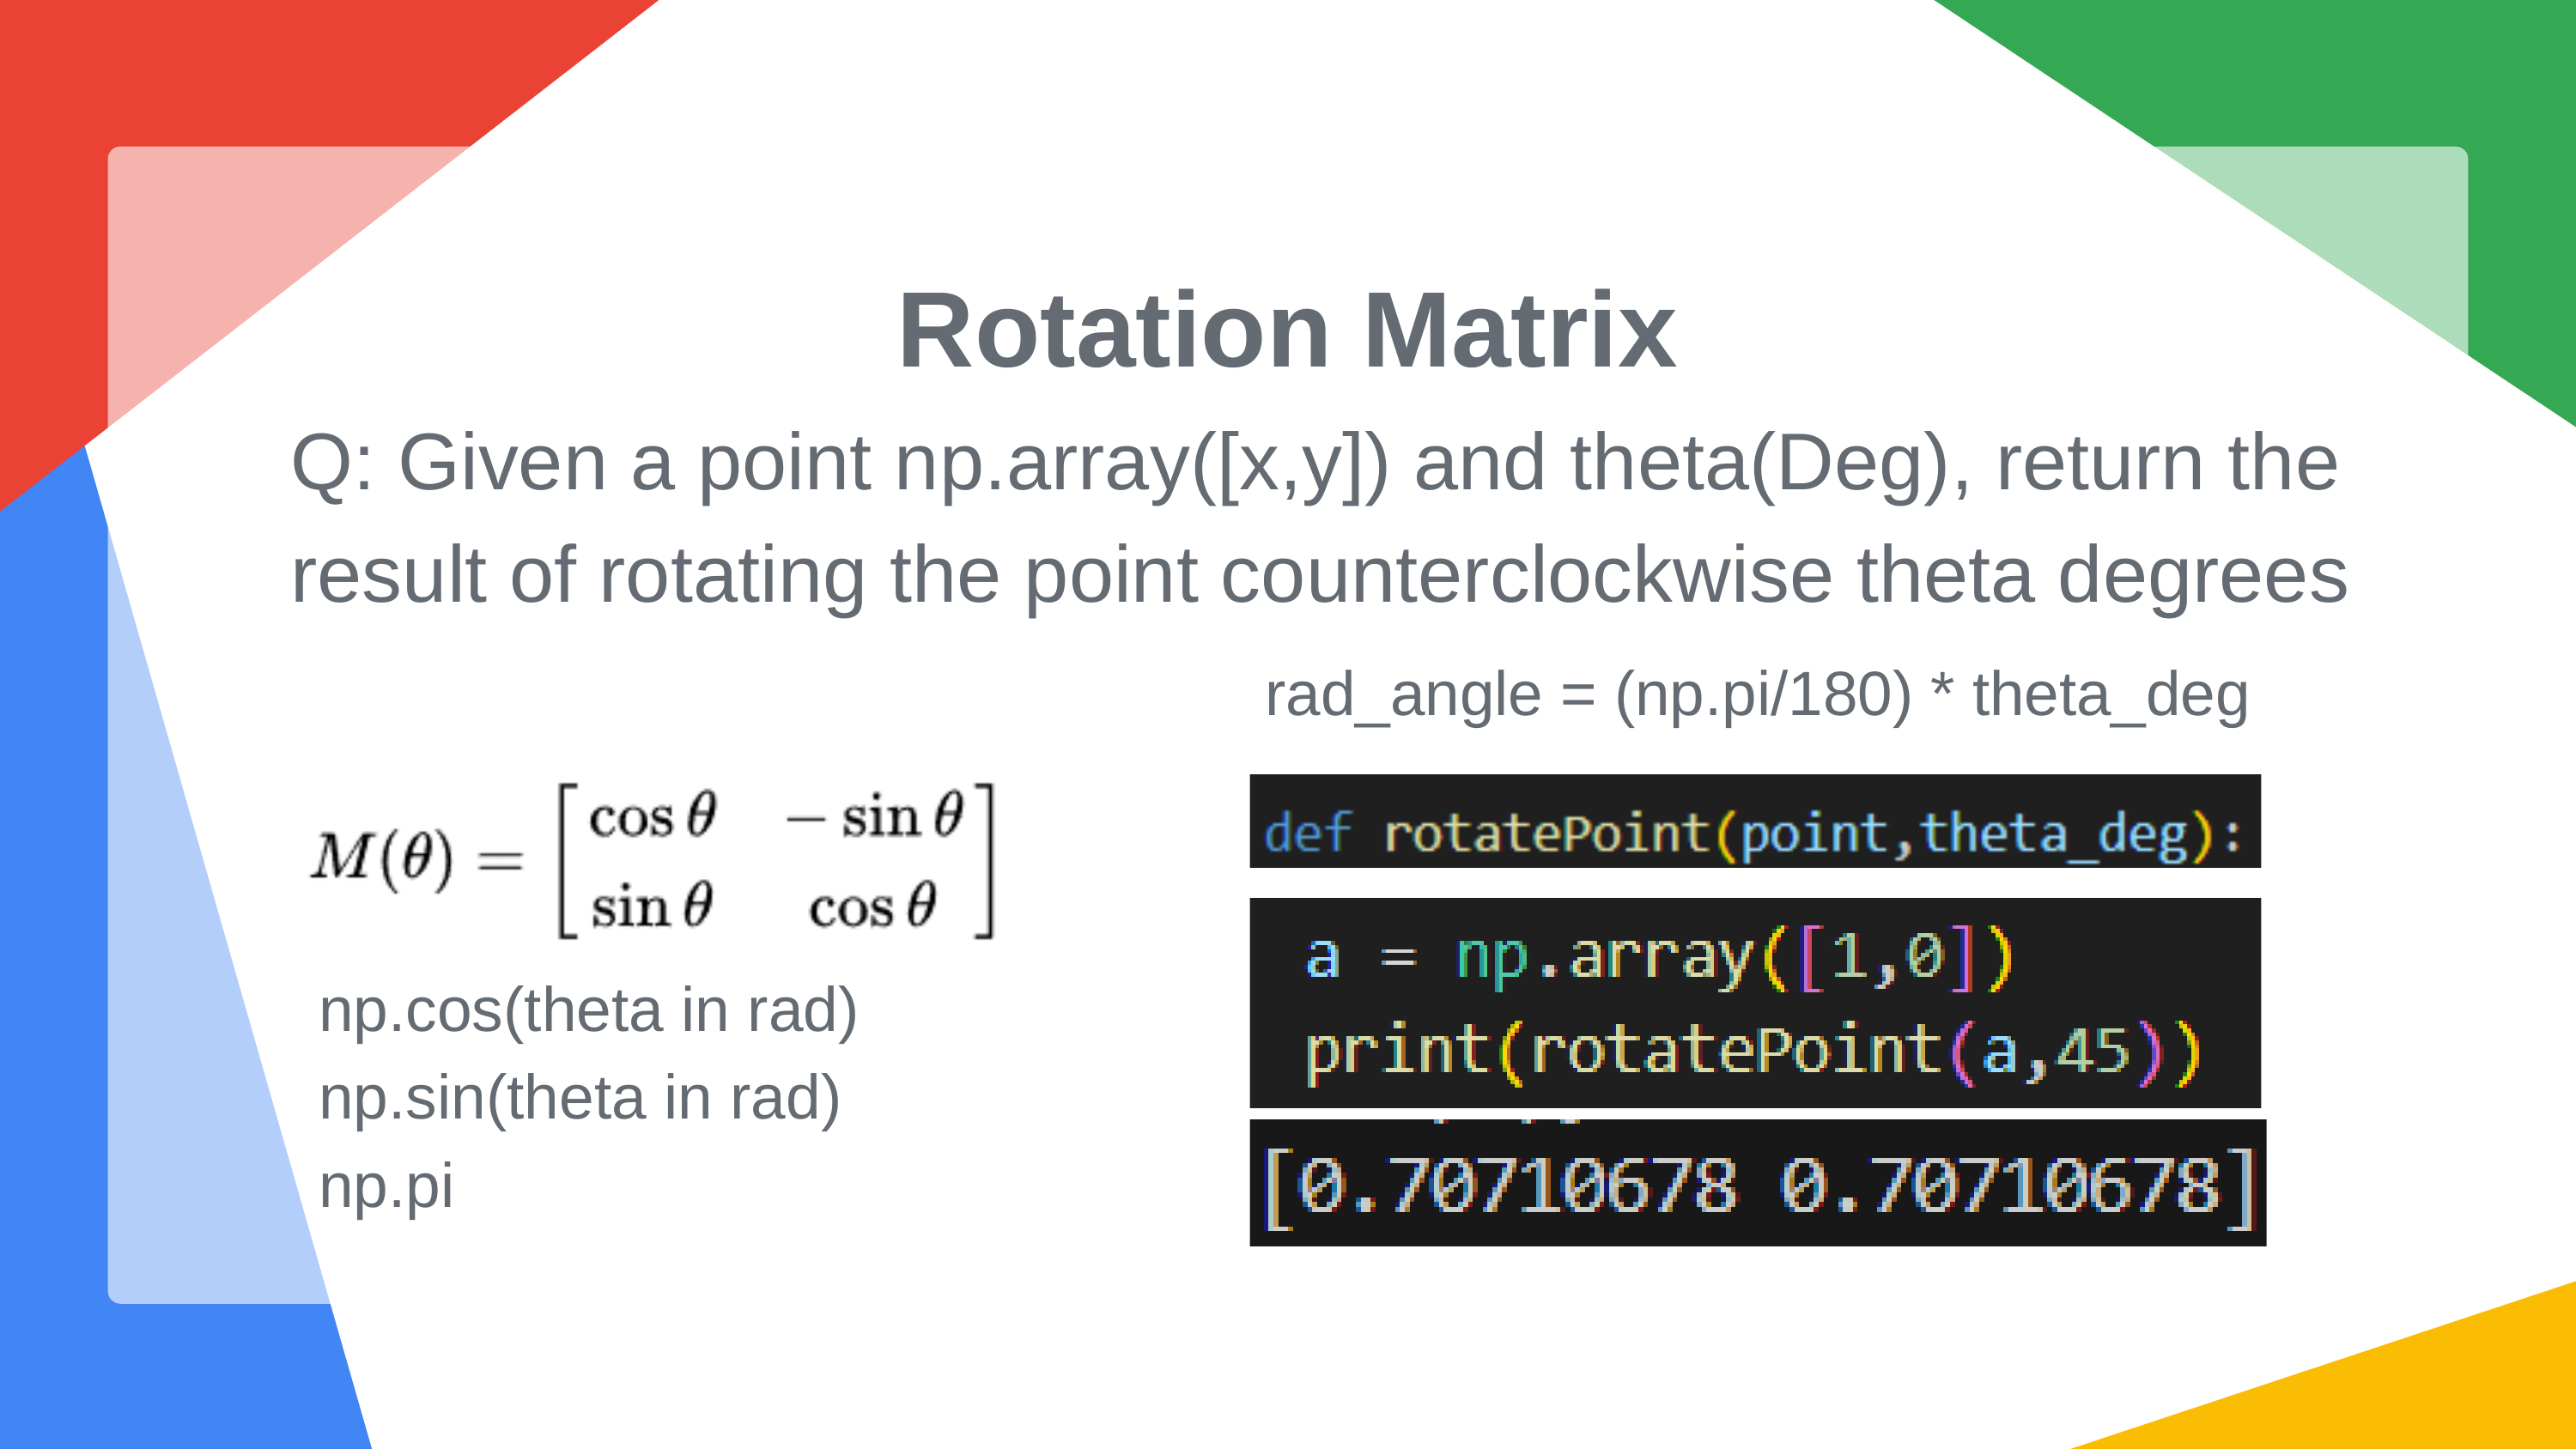

Rotation Matrix
Q: Given a point np.array([x,y]) and theta(Deg), return the result of rotating the point counterclockwise theta degrees
rad_angle = (np.pi/180) * theta_deg

np.cos(theta in rad)
np.sin(theta in rad)
np.pi